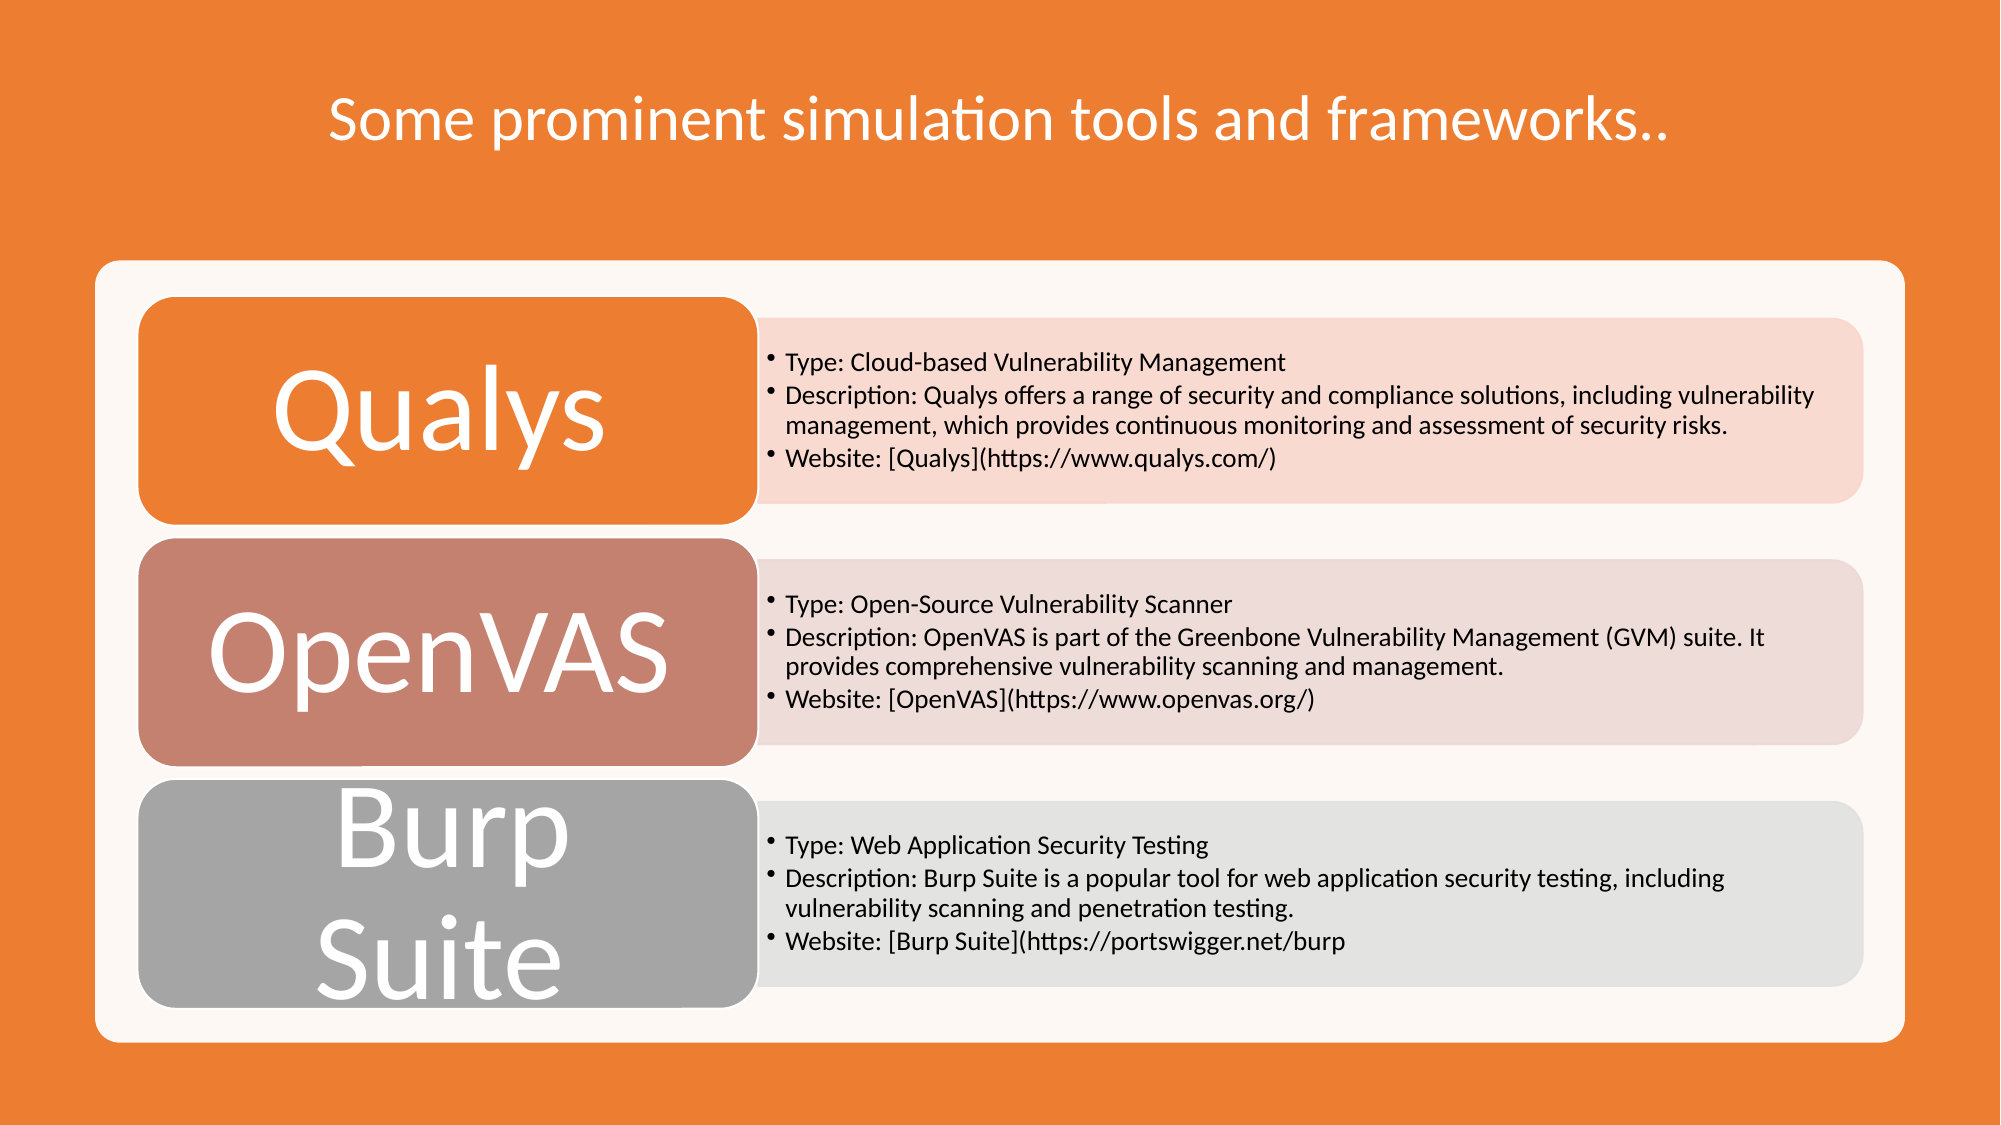

# Some prominent simulation tools and frameworks..

Type: Cloud-based Vulnerability Management
Description: Qualys offers a range of security and compliance solutions, including vulnerability management, which provides continuous monitoring and assessment of security risks.
Website: [Qualys](https://www.qualys.com/)
Qualys
Type: Open-Source Vulnerability Scanner
Description: OpenVAS is part of the Greenbone Vulnerability Management (GVM) suite. It provides comprehensive vulnerability scanning and management.
Website: [OpenVAS](https://www.openvas.org/)
OpenVAS
Type: Web Application Security Testing
Description: Burp Suite is a popular tool for web application security testing, including vulnerability scanning and penetration testing.
Website: [Burp Suite](https://portswigger.net/burp
Burp Suite